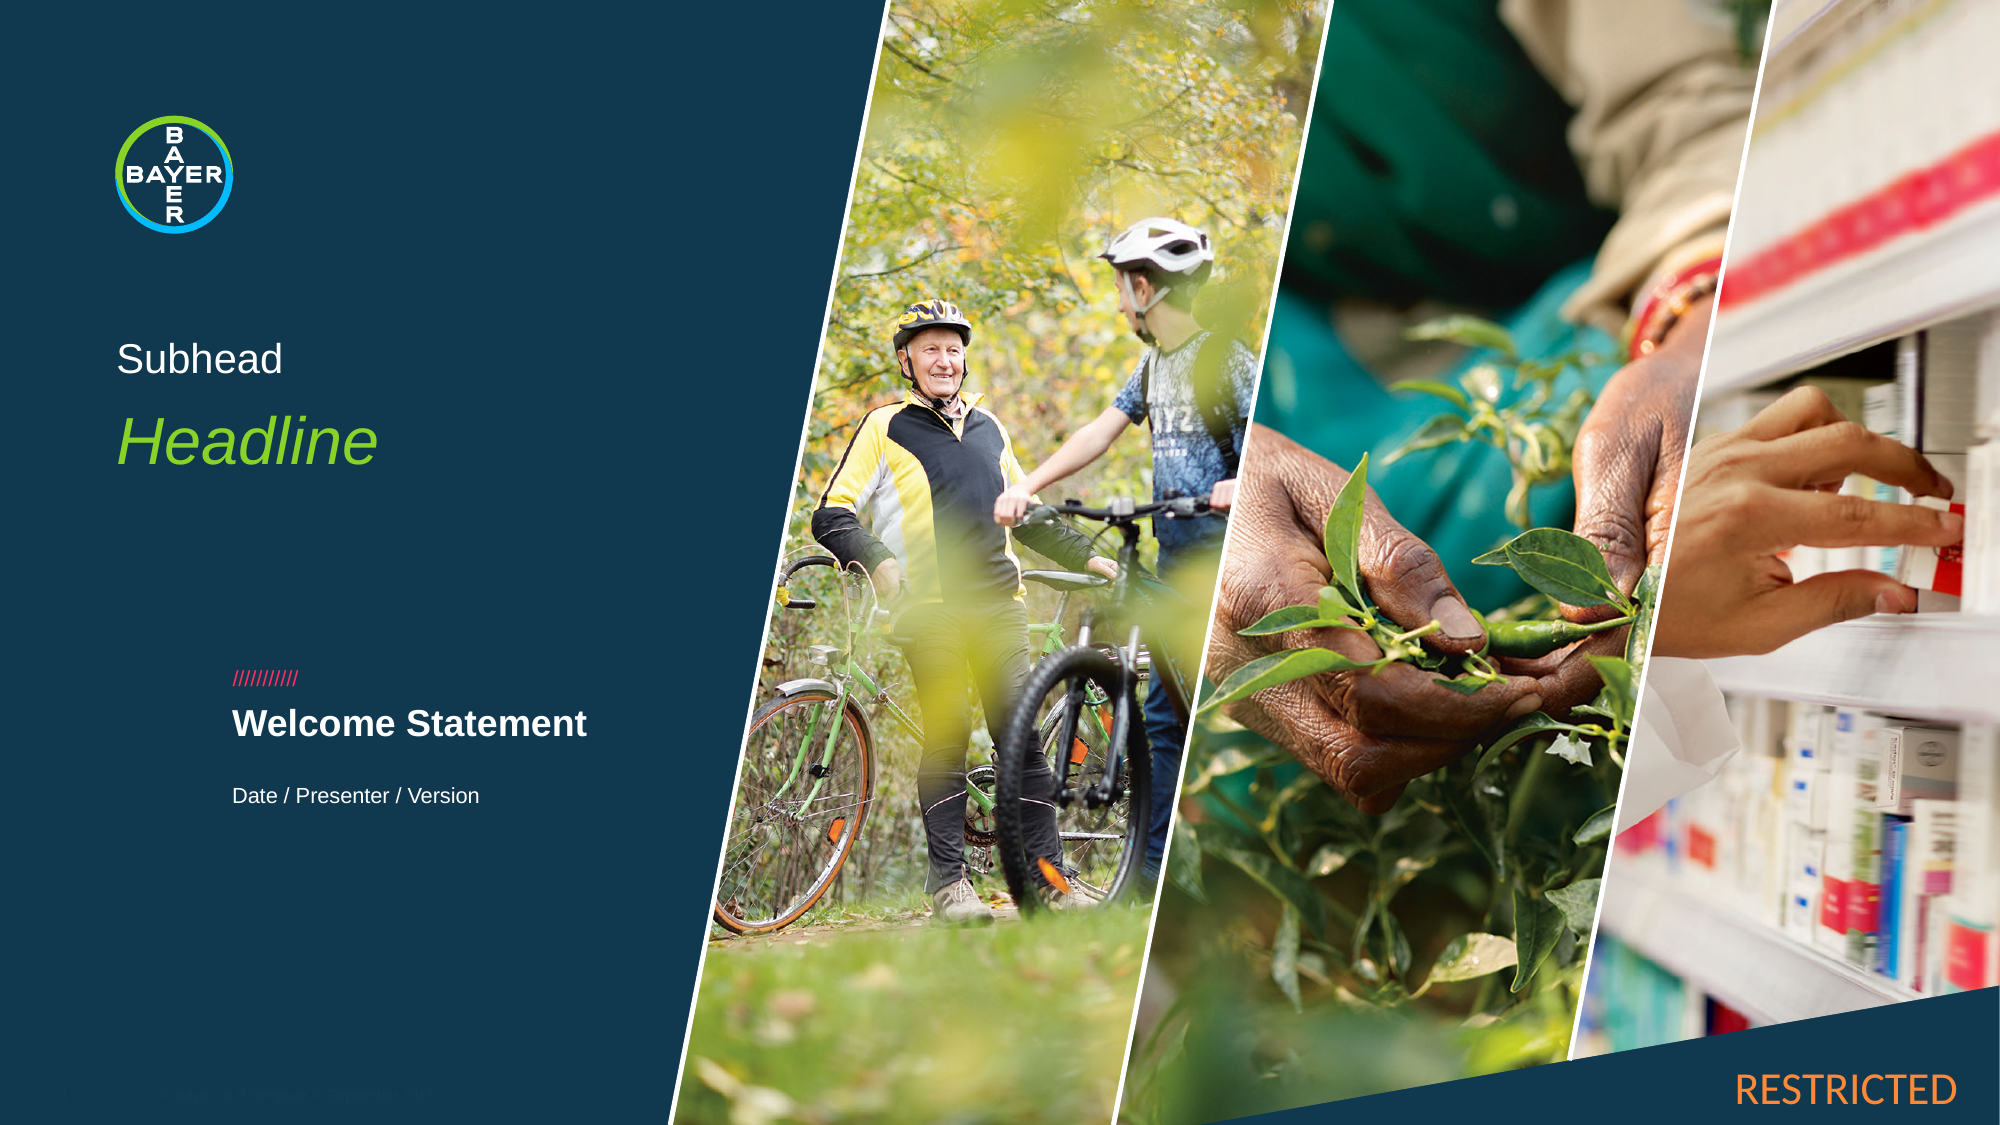

Subhead
# Headline
Welcome Statement
Date / Presenter / Version
1
/// Bayer 16:9 Template /// September 2018